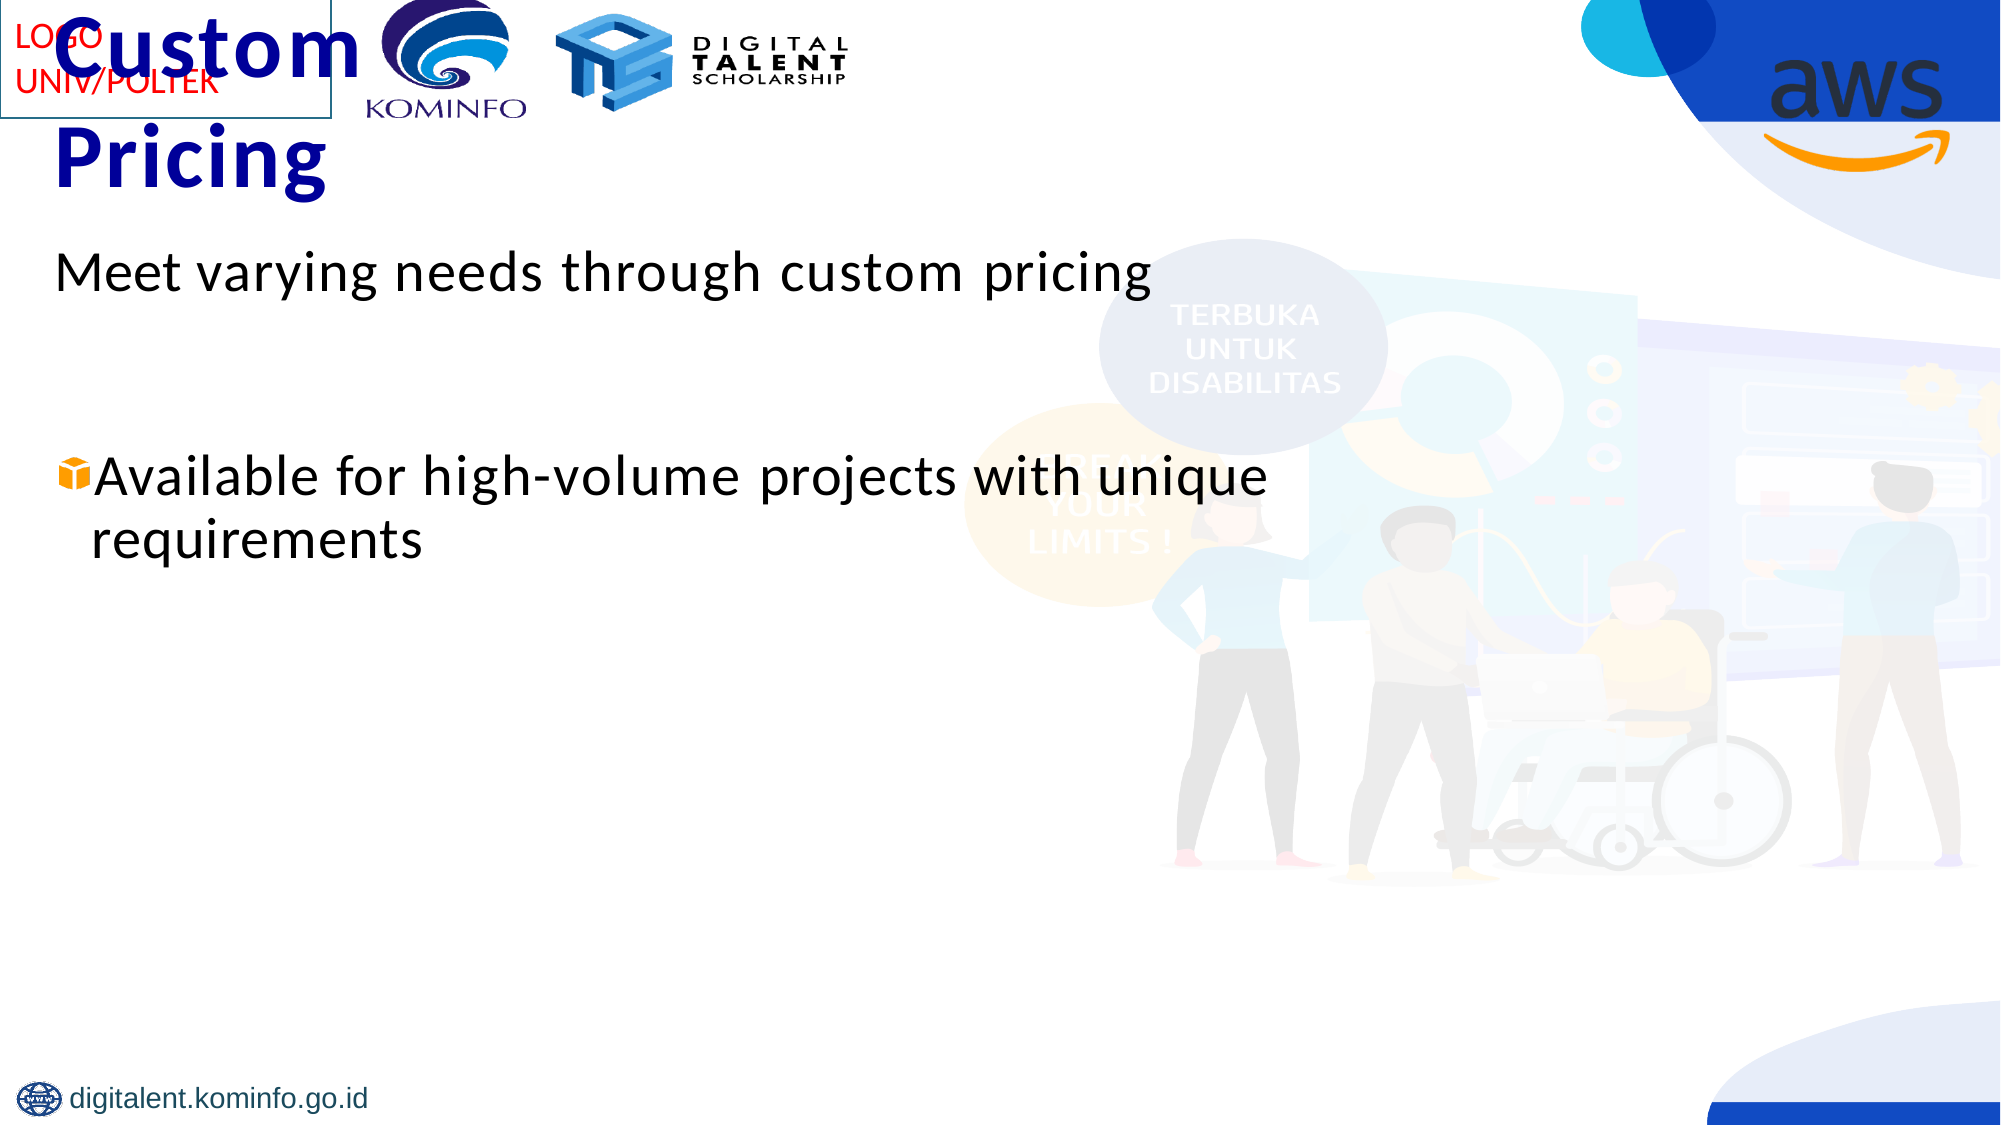

# Custom Pricing

Meet varying needs through custom pricing

Available for high-volume projects with unique  requirements